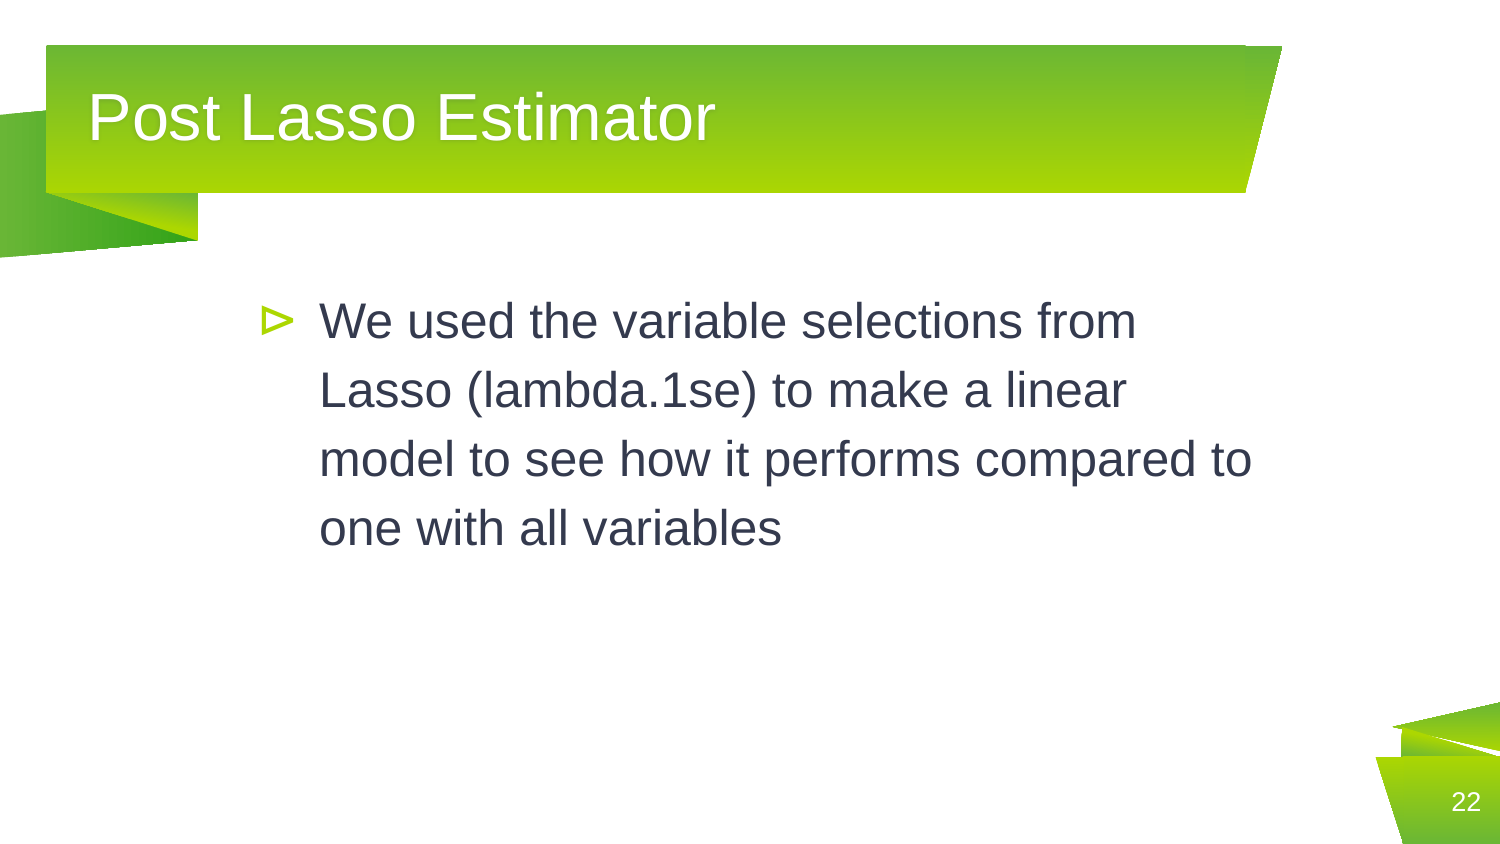

# Post Lasso Estimator
We used the variable selections from Lasso (lambda.1se) to make a linear model to see how it performs compared to one with all variables
22